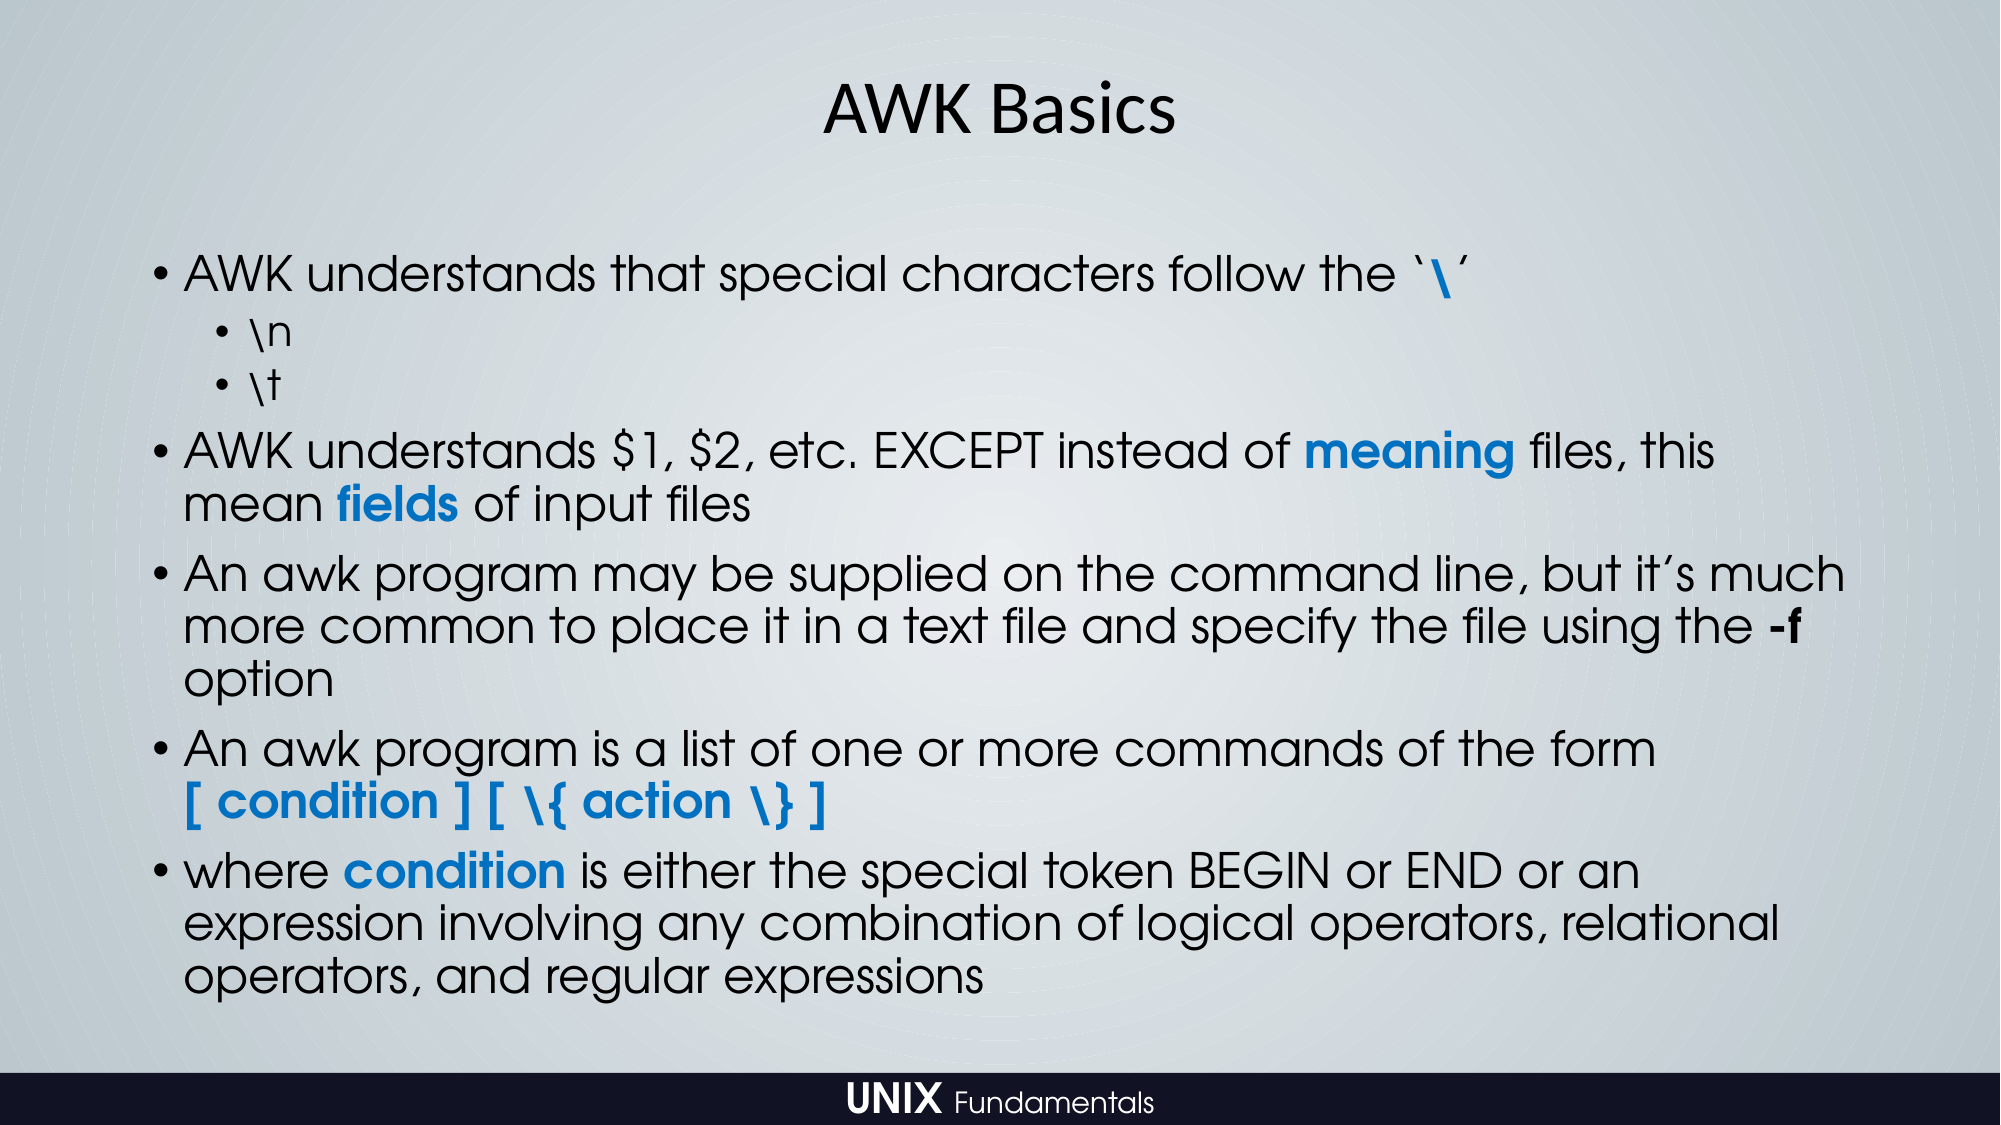

# AWK Basics
AWK understands that special characters follow the ‘\’
\n
\t
AWK understands $1, $2, etc. EXCEPT instead of meaning files, this mean fields of input files
An awk program may be supplied on the command line, but it’s much more common to place it in a text file and specify the file using the -f option
An awk program is a list of one or more commands of the form
[ condition ] [ \{ action \} ]
where condition is either the special token BEGIN or END or an expression involving any combination of logical operators, relational operators, and regular expressions